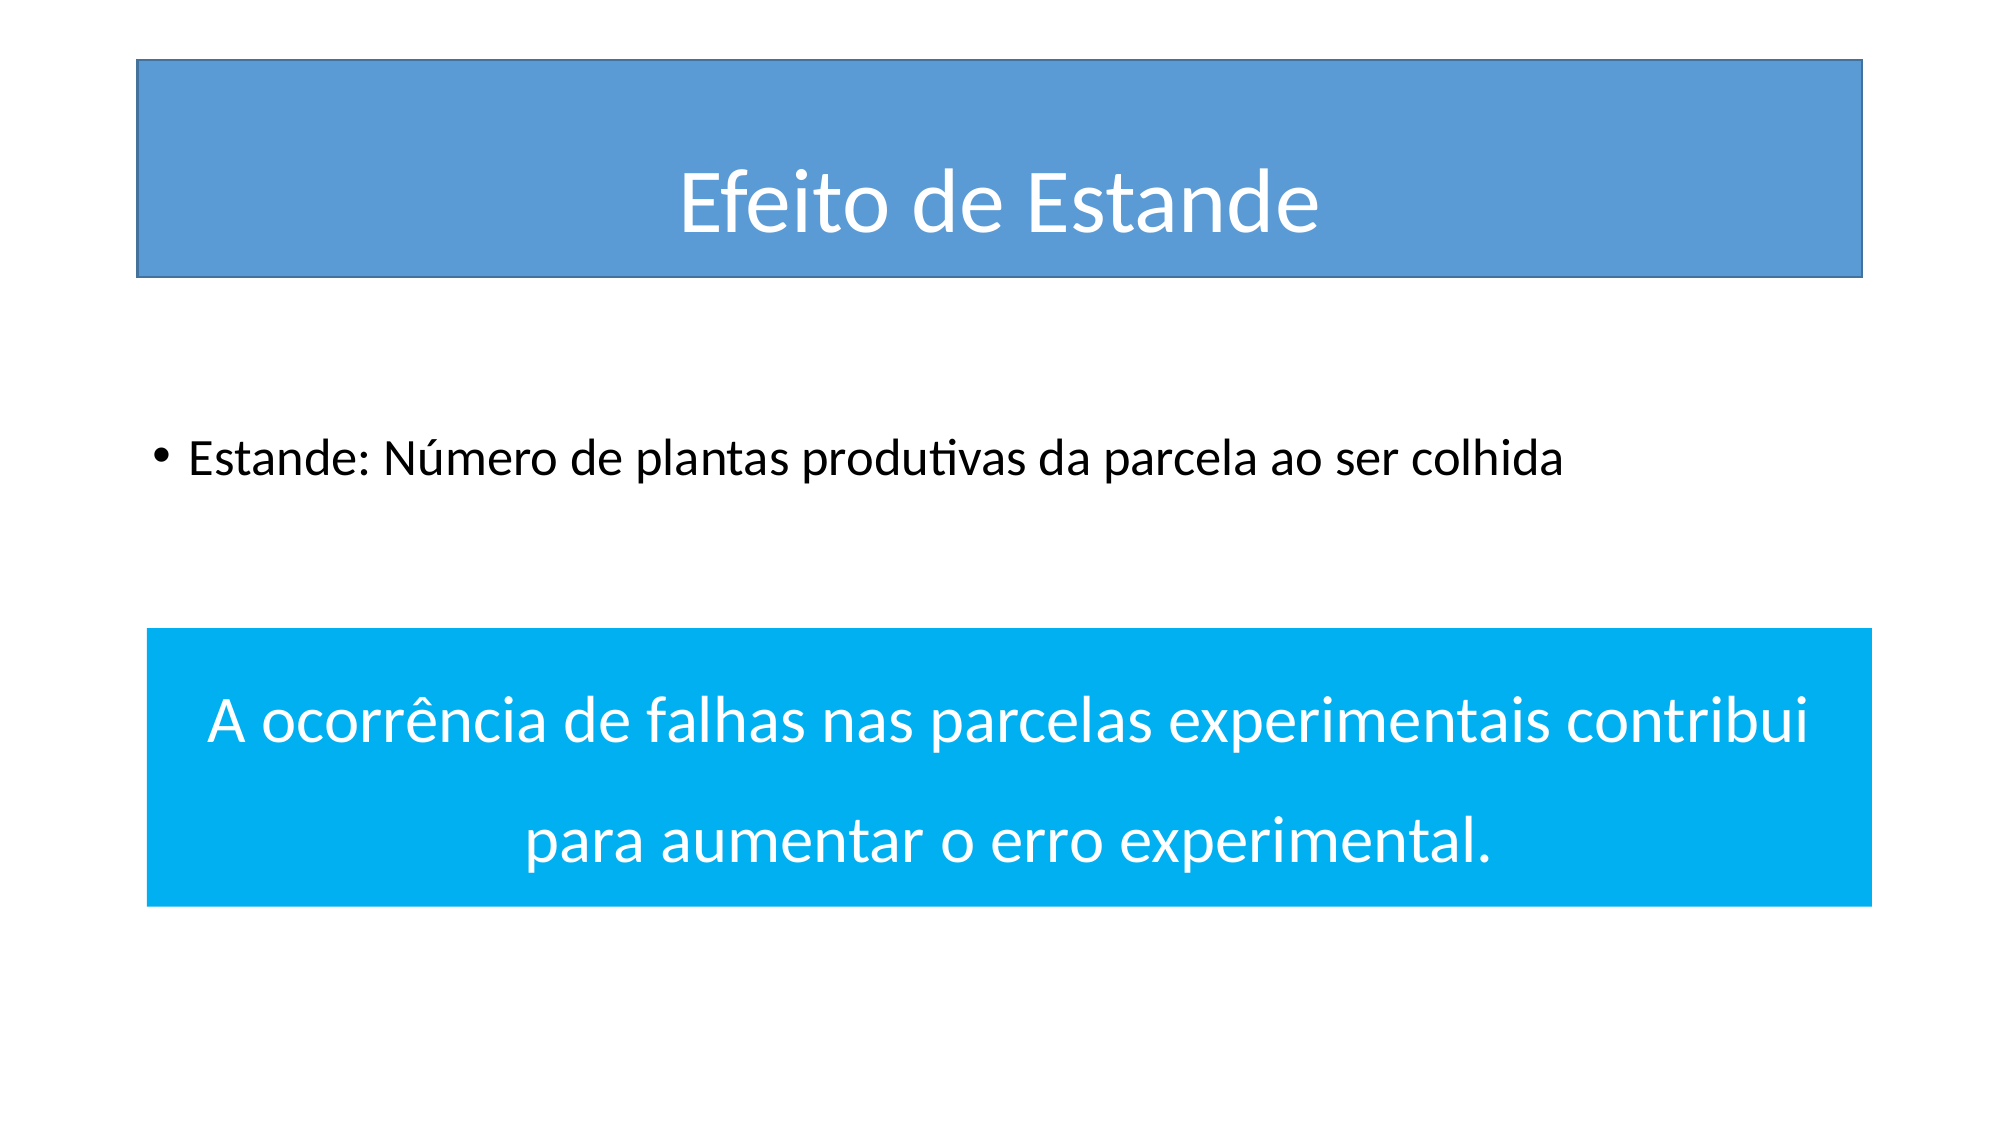

# Efeito de Estande
Estande: Número de plantas produtivas da parcela ao ser colhida

A ocorrência de falhas nas parcelas experimentais contribui para aumentar o erro experimental.